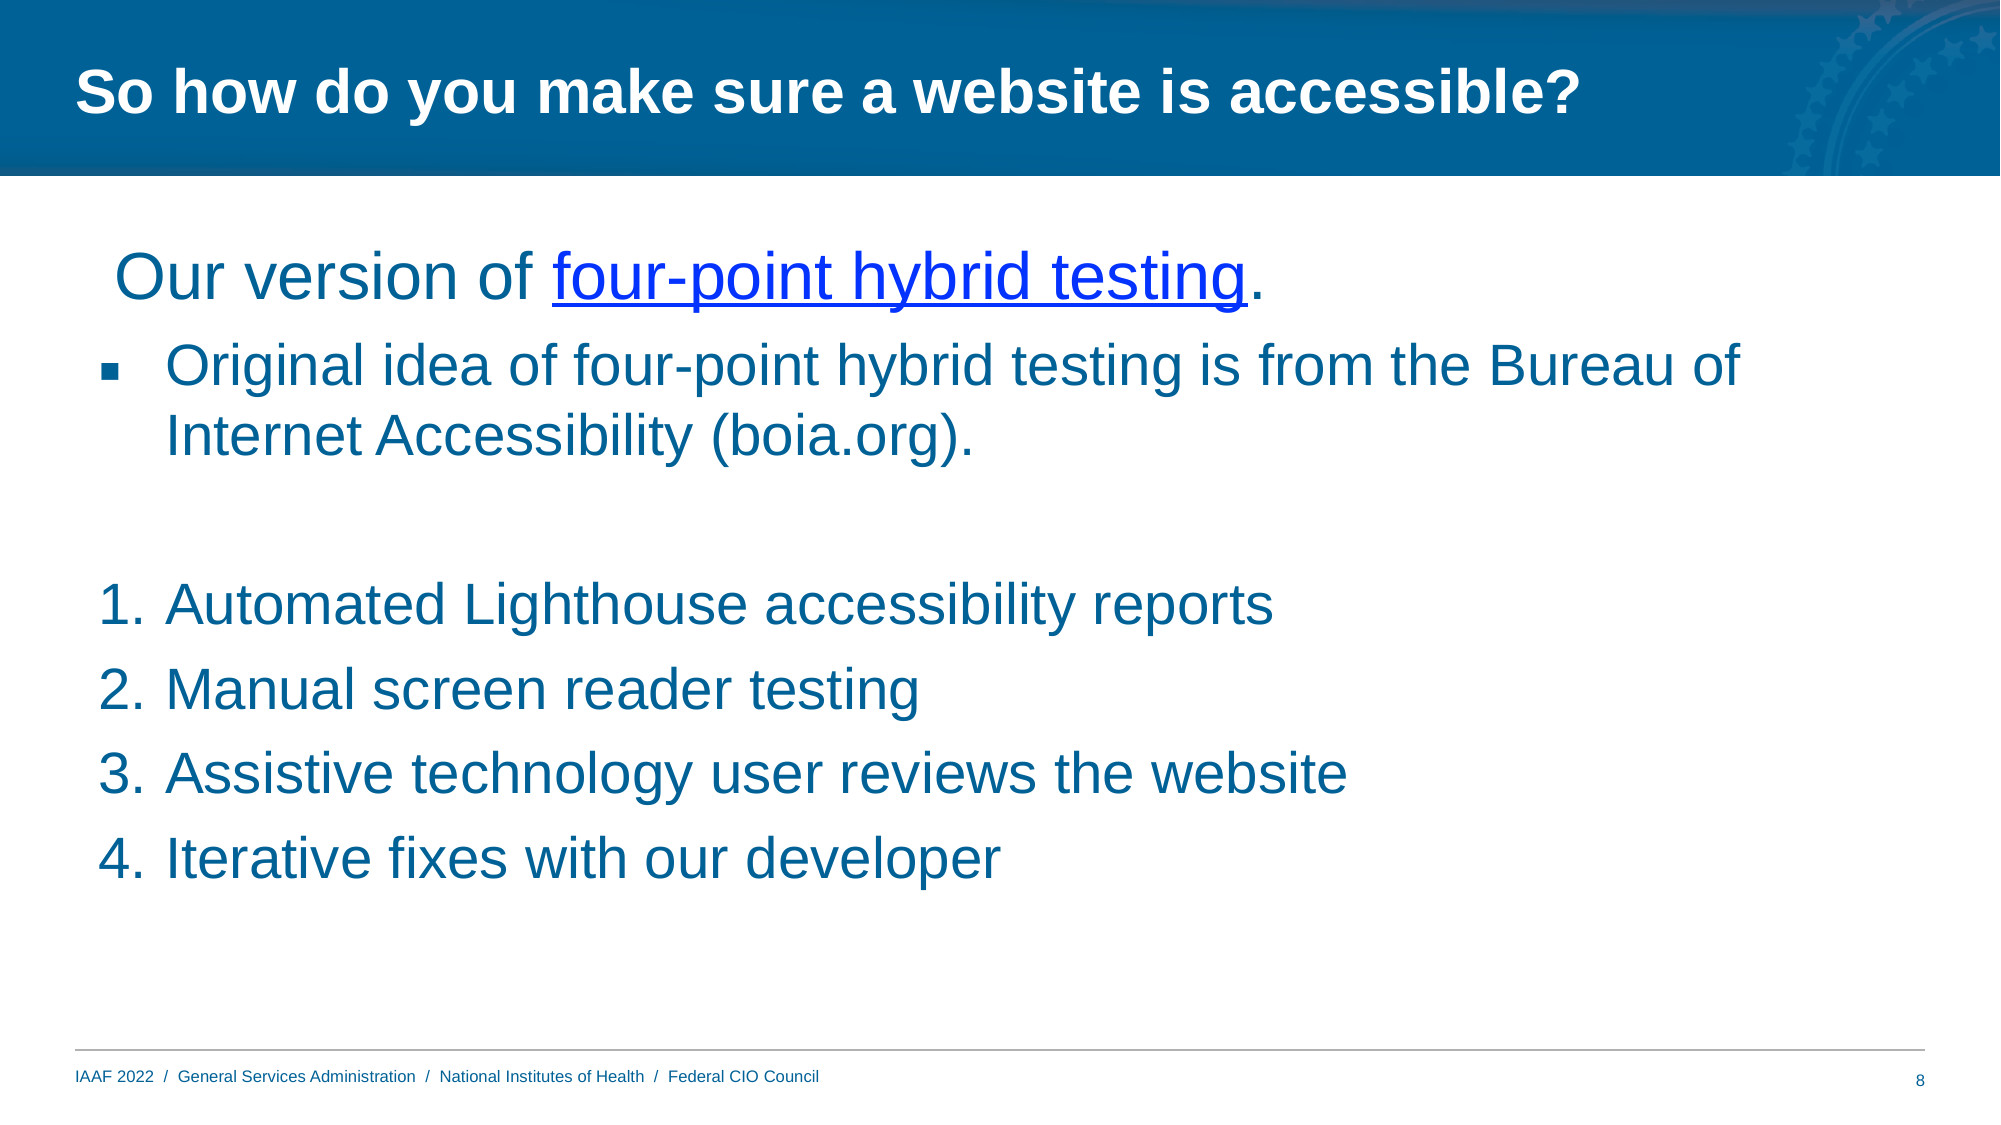

# So how do you make sure a website is accessible?
Our version of four-point hybrid testing.
Original idea of four-point hybrid testing is from the Bureau of Internet Accessibility (boia.org).

Automated Lighthouse accessibility reports
Manual screen reader testing
Assistive technology user reviews the website
Iterative fixes with our developer

8